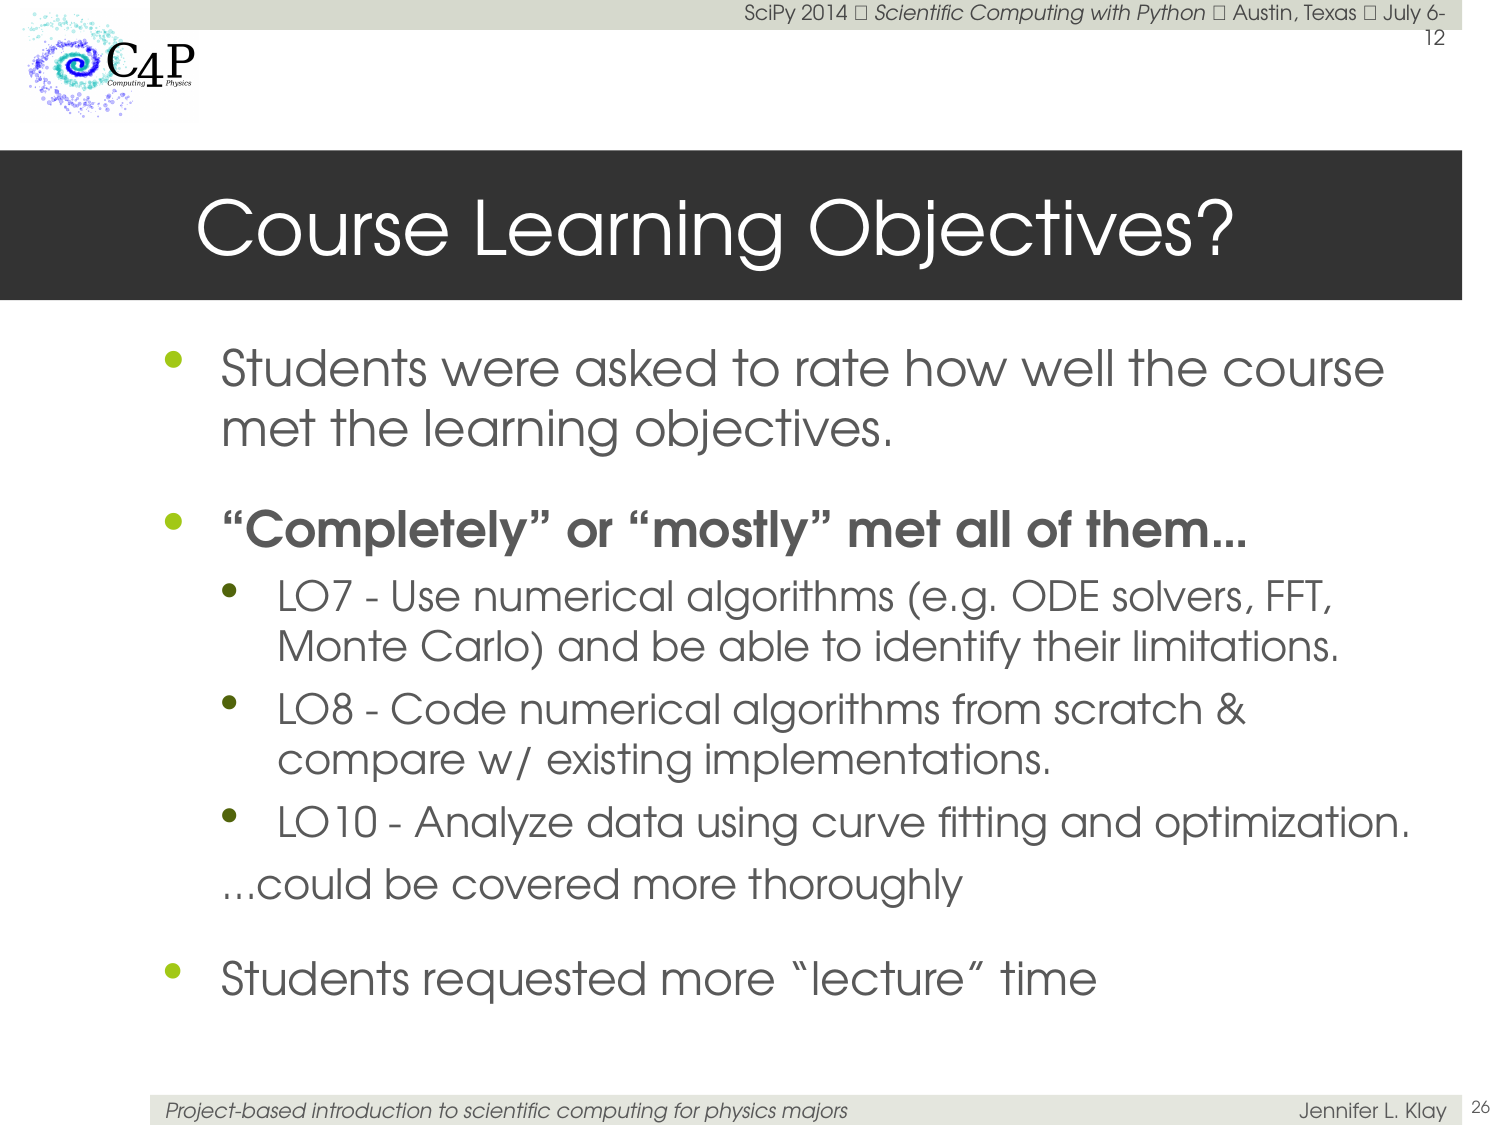

# Course Learning Objectives?
Students were asked to rate how well the course met the learning objectives.
“Completely” or “mostly” met all of them…
LO7 - Use numerical algorithms (e.g. ODE solvers, FFT, Monte Carlo) and be able to identify their limitations.
LO8 - Code numerical algorithms from scratch & compare w/ existing implementations.
LO10 - Analyze data using curve fitting and optimization.
…could be covered more thoroughly
Students requested more “lecture” time
26